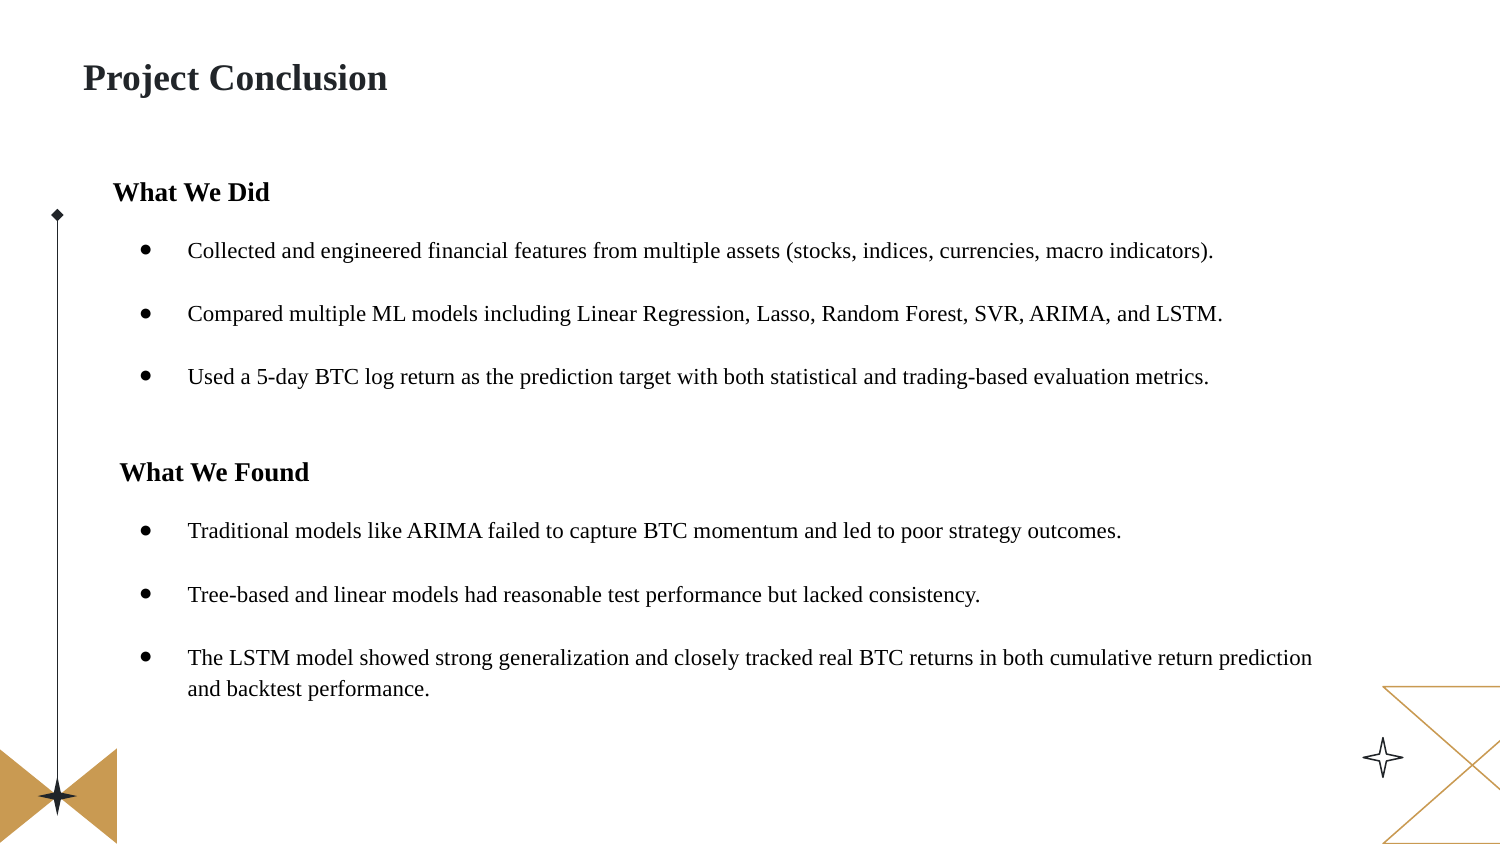

Project Conclusion
What We Did
Collected and engineered financial features from multiple assets (stocks, indices, currencies, macro indicators).
Compared multiple ML models including Linear Regression, Lasso, Random Forest, SVR, ARIMA, and LSTM.
Used a 5-day BTC log return as the prediction target with both statistical and trading-based evaluation metrics.
 What We Found
Traditional models like ARIMA failed to capture BTC momentum and led to poor strategy outcomes.
Tree-based and linear models had reasonable test performance but lacked consistency.
The LSTM model showed strong generalization and closely tracked real BTC returns in both cumulative return prediction and backtest performance.